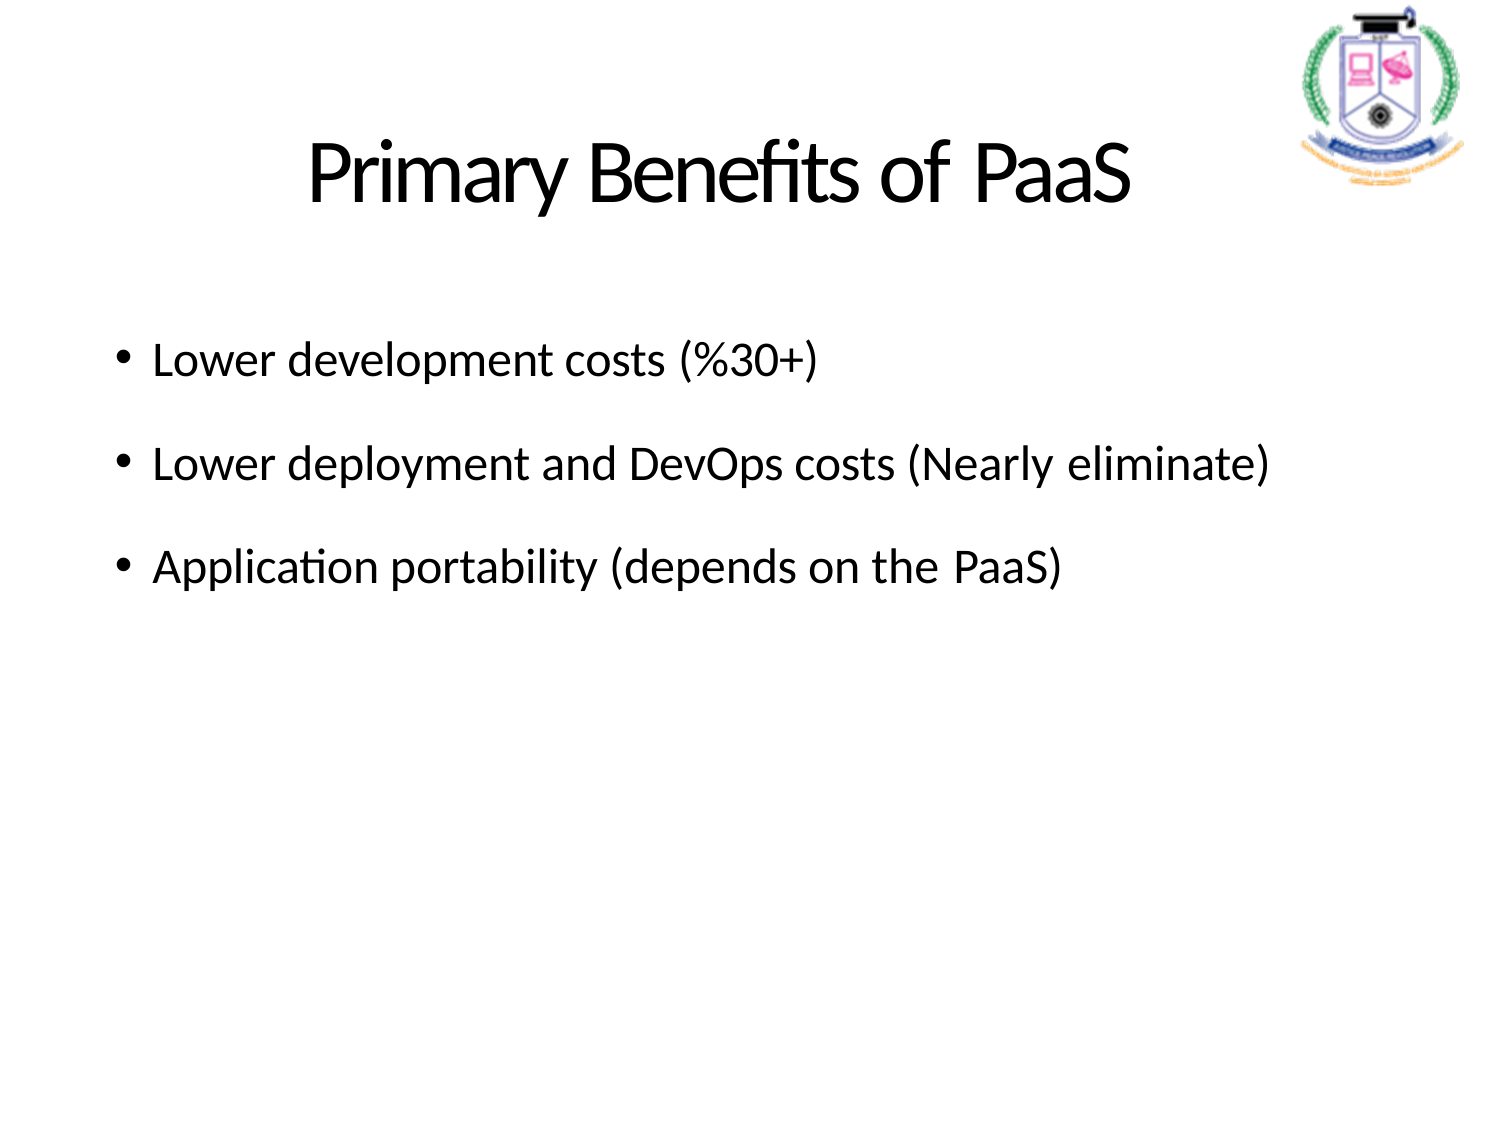

# Primary Benefits of PaaS
Lower development costs (%30+)
Lower deployment and DevOps costs (Nearly eliminate)
Application portability (depends on the PaaS)